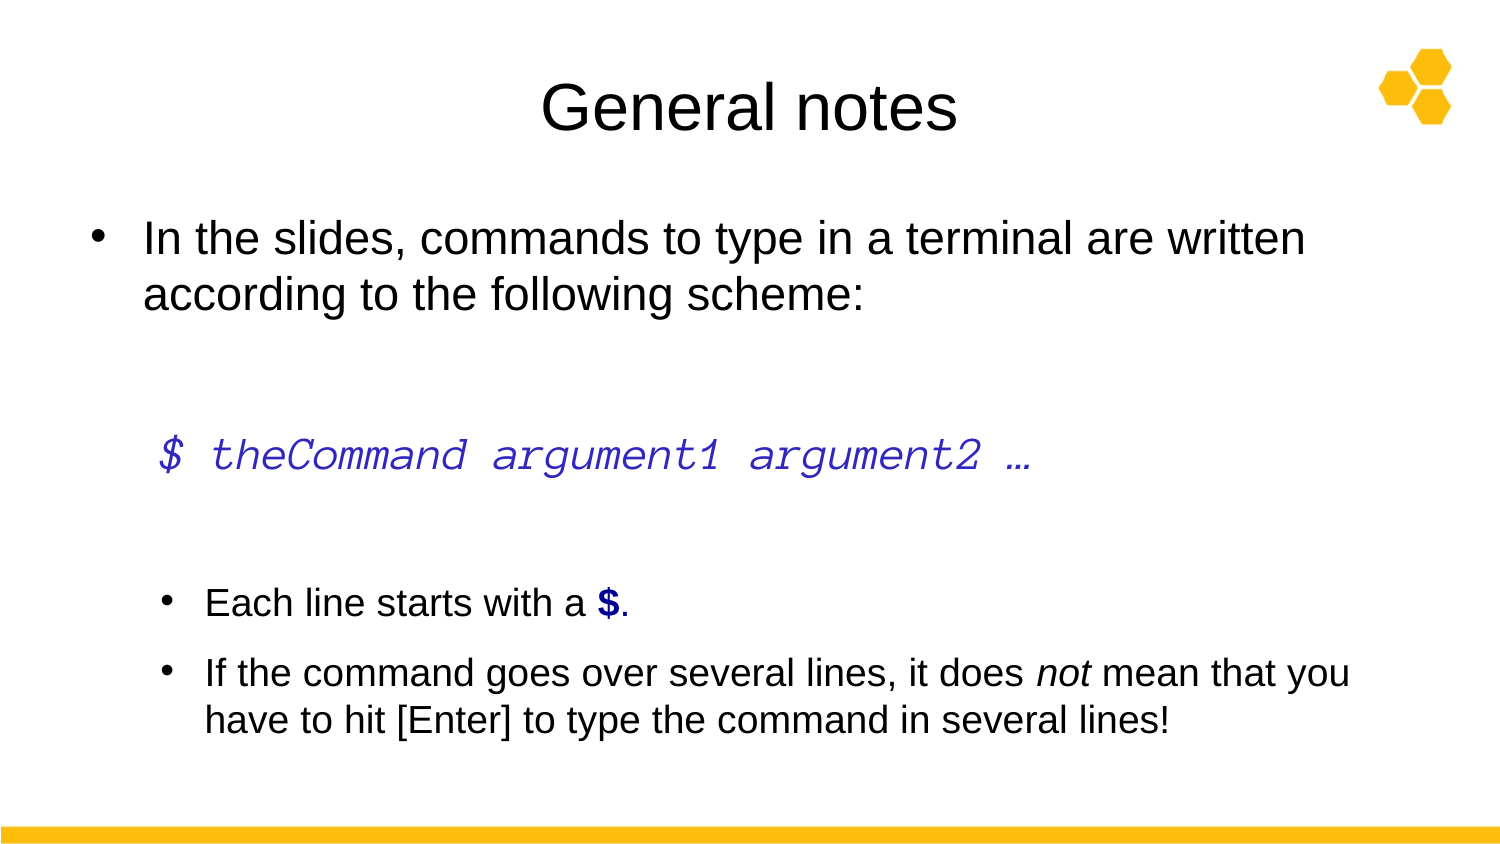

# General notes
In the slides, commands to type in a terminal are written according to the following scheme:

$ theCommand argument1 argument2 …

Each line starts with a $.
If the command goes over several lines, it does not mean that you have to hit [Enter] to type the command in several lines!